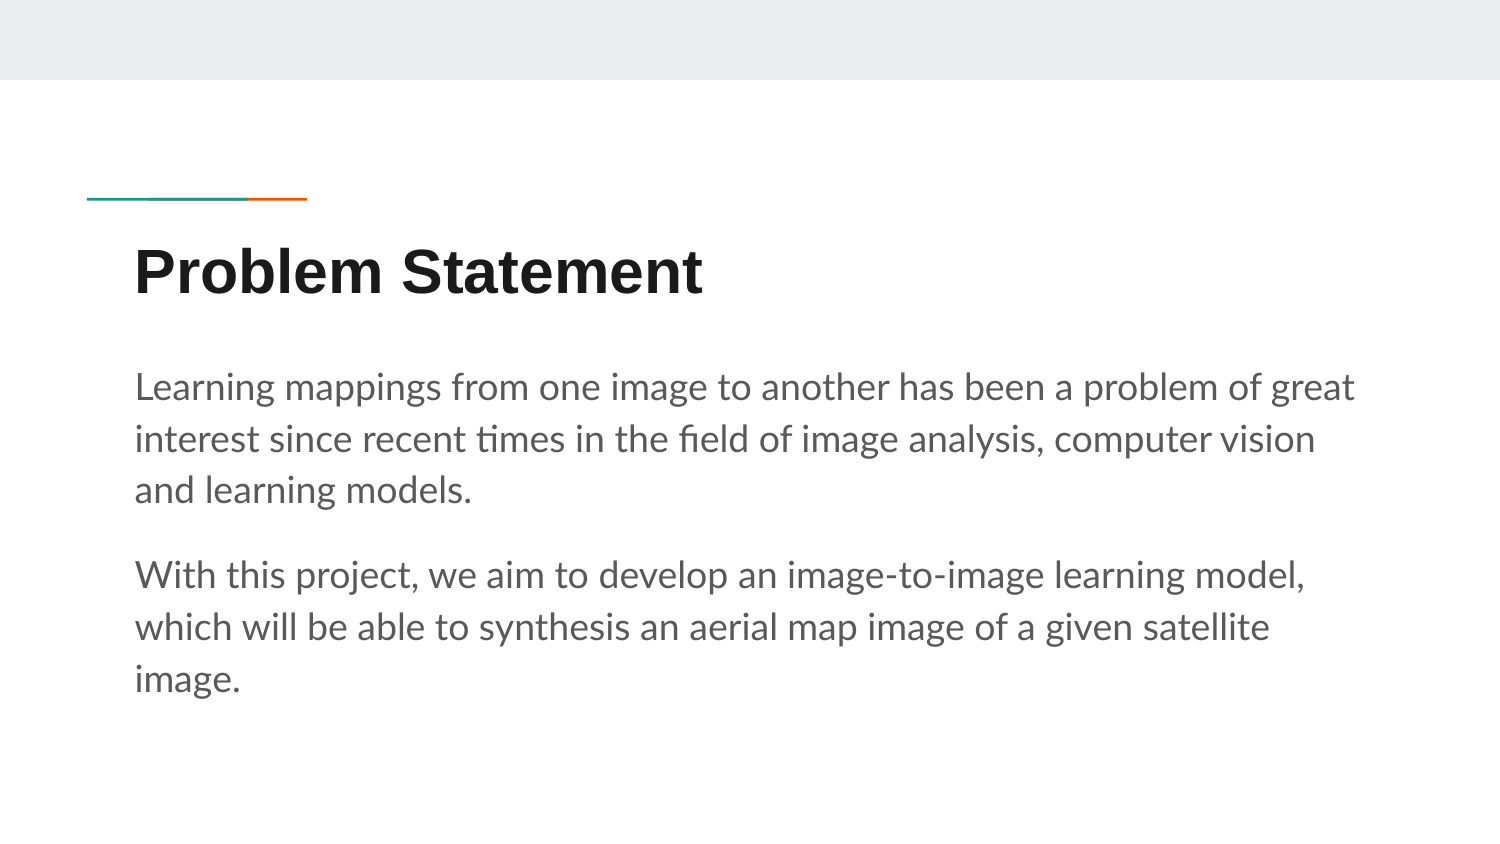

# Problem Statement
Learning mappings from one image to another has been a problem of great interest since recent times in the field of image analysis, computer vision and learning models.
With this project, we aim to develop an image-to-image learning model, which will be able to synthesis an aerial map image of a given satellite image.